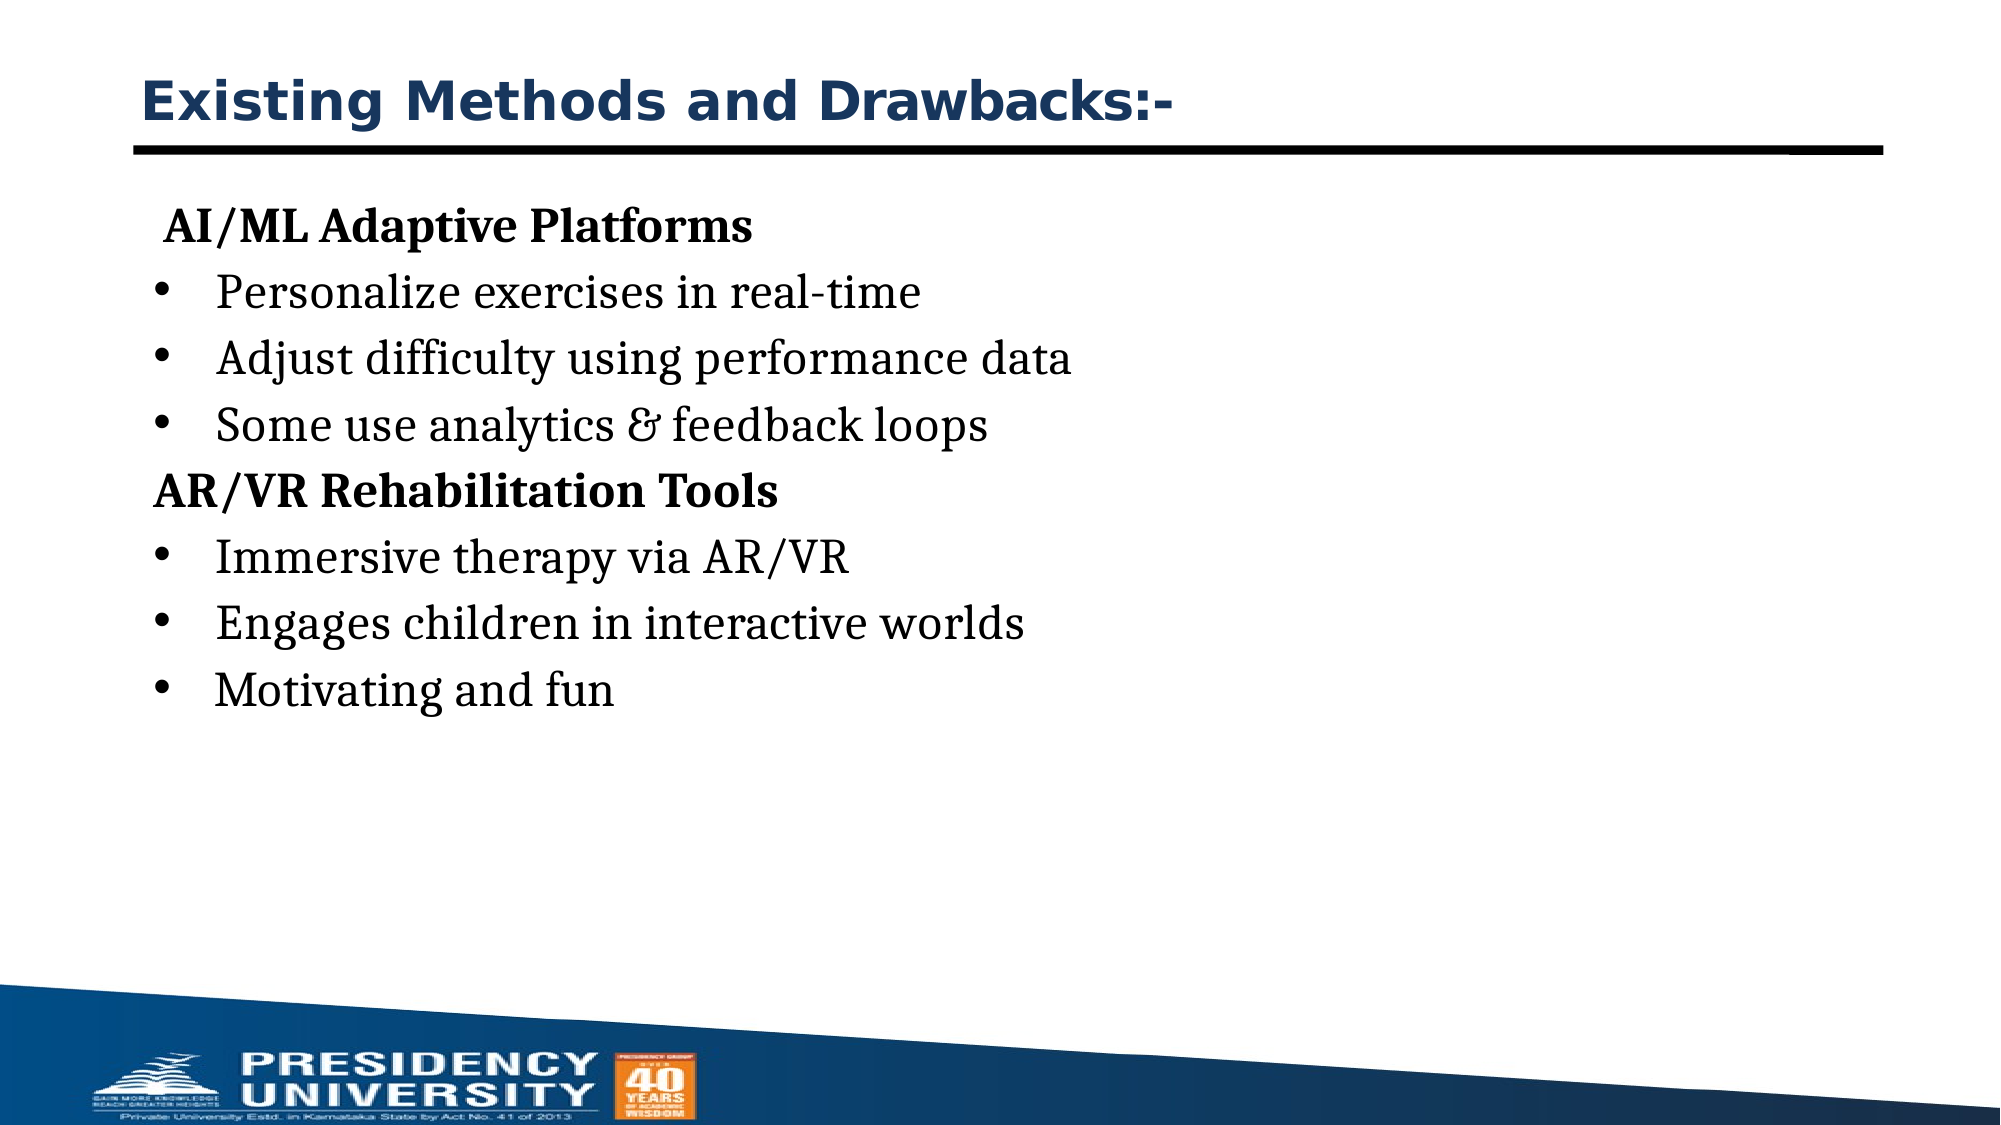

# Existing Methods and Drawbacks:-
AI/ML Adaptive Platforms
Personalize exercises in real-time
Adjust difficulty using performance data
Some use analytics & feedback loops
AR/VR Rehabilitation Tools
Immersive therapy via AR/VR
Engages children in interactive worlds
Motivating and fun